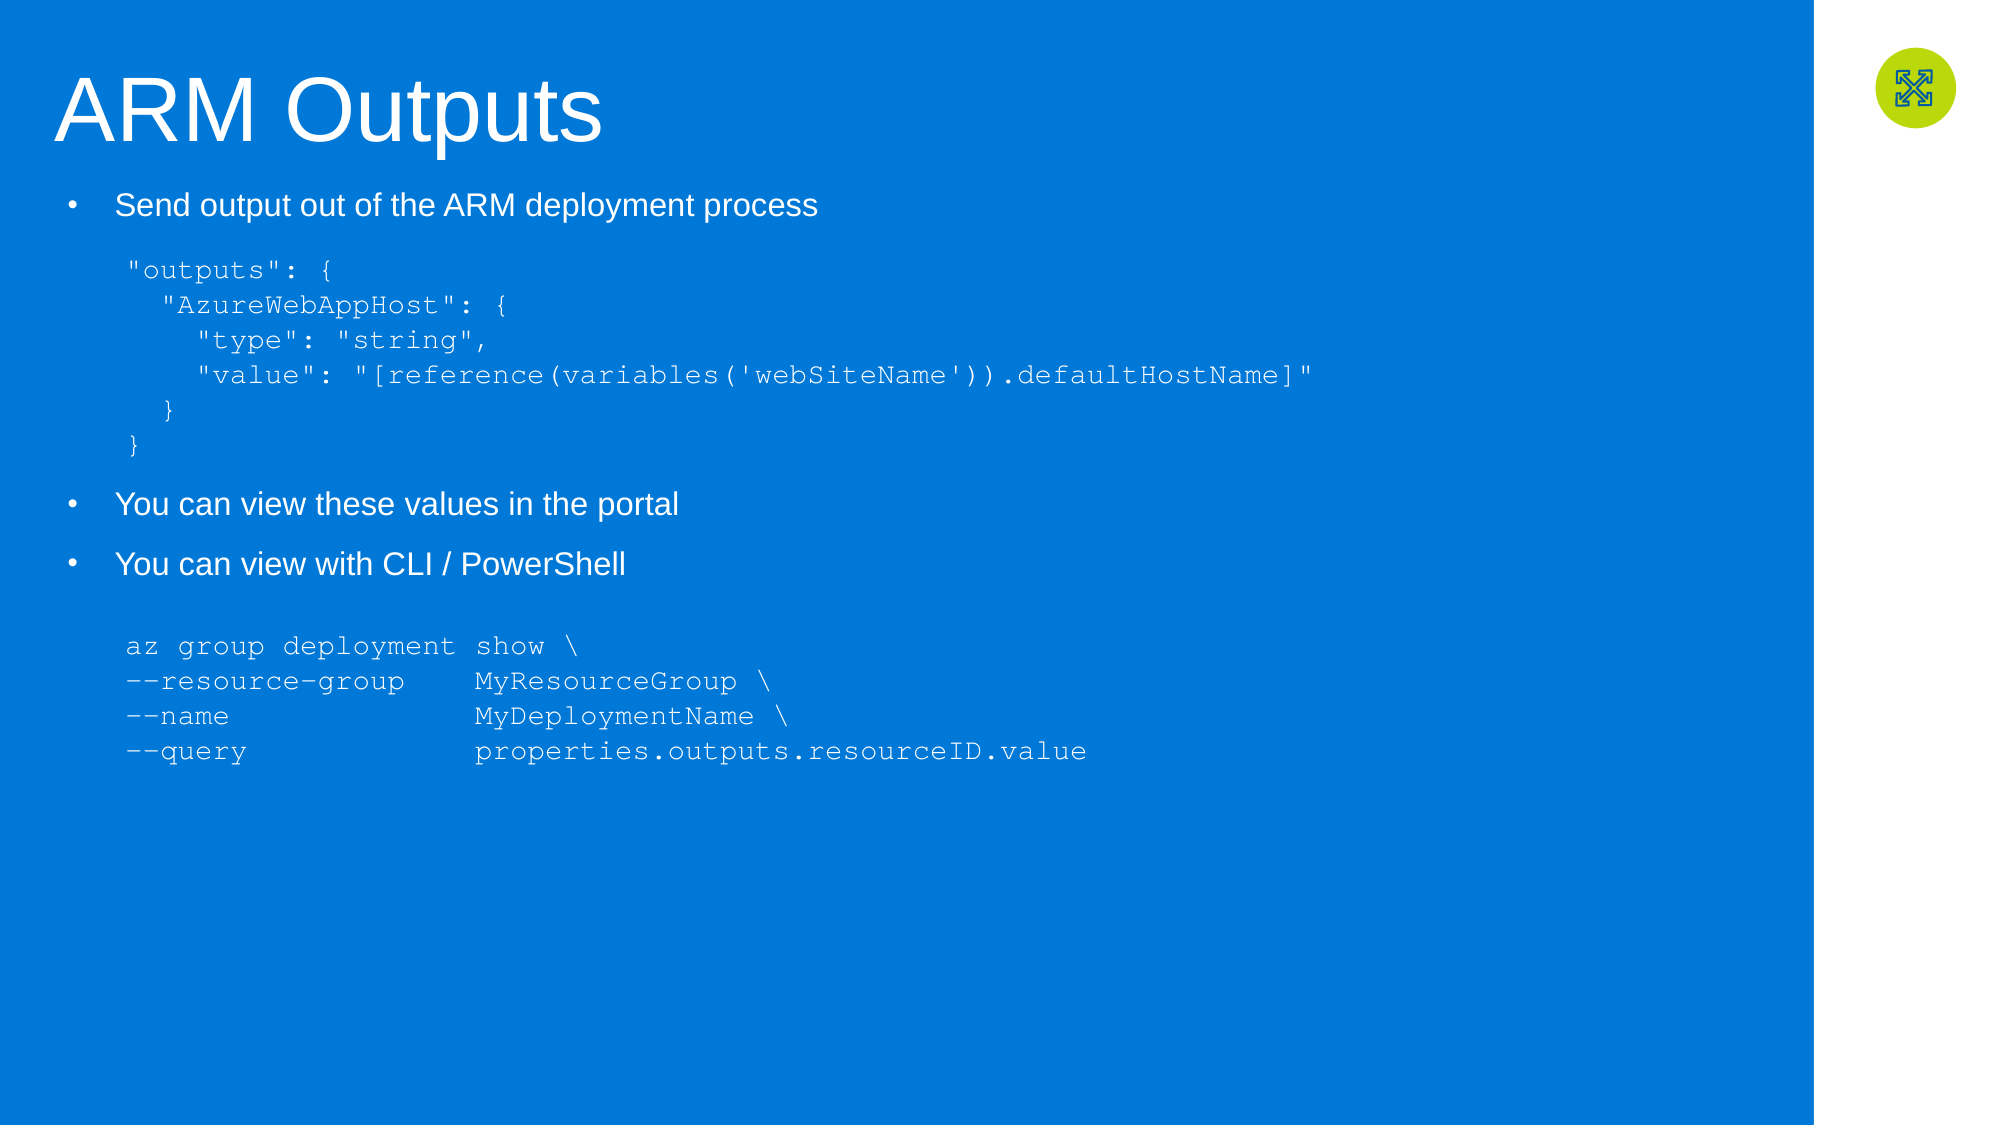

# ARM Outputs

Send output out of the ARM deployment process

You can view these values in the portal
You can view with CLI / PowerShell

"outputs": {
  "AzureWebAppHost": {
    "type": "string",
    "value": "[reference(variables('webSiteName')).defaultHostName]"
  }
}
az group deployment show \
--resource-group    MyResourceGroup \
--name              MyDeploymentName \
--query             properties.outputs.resourceID.value